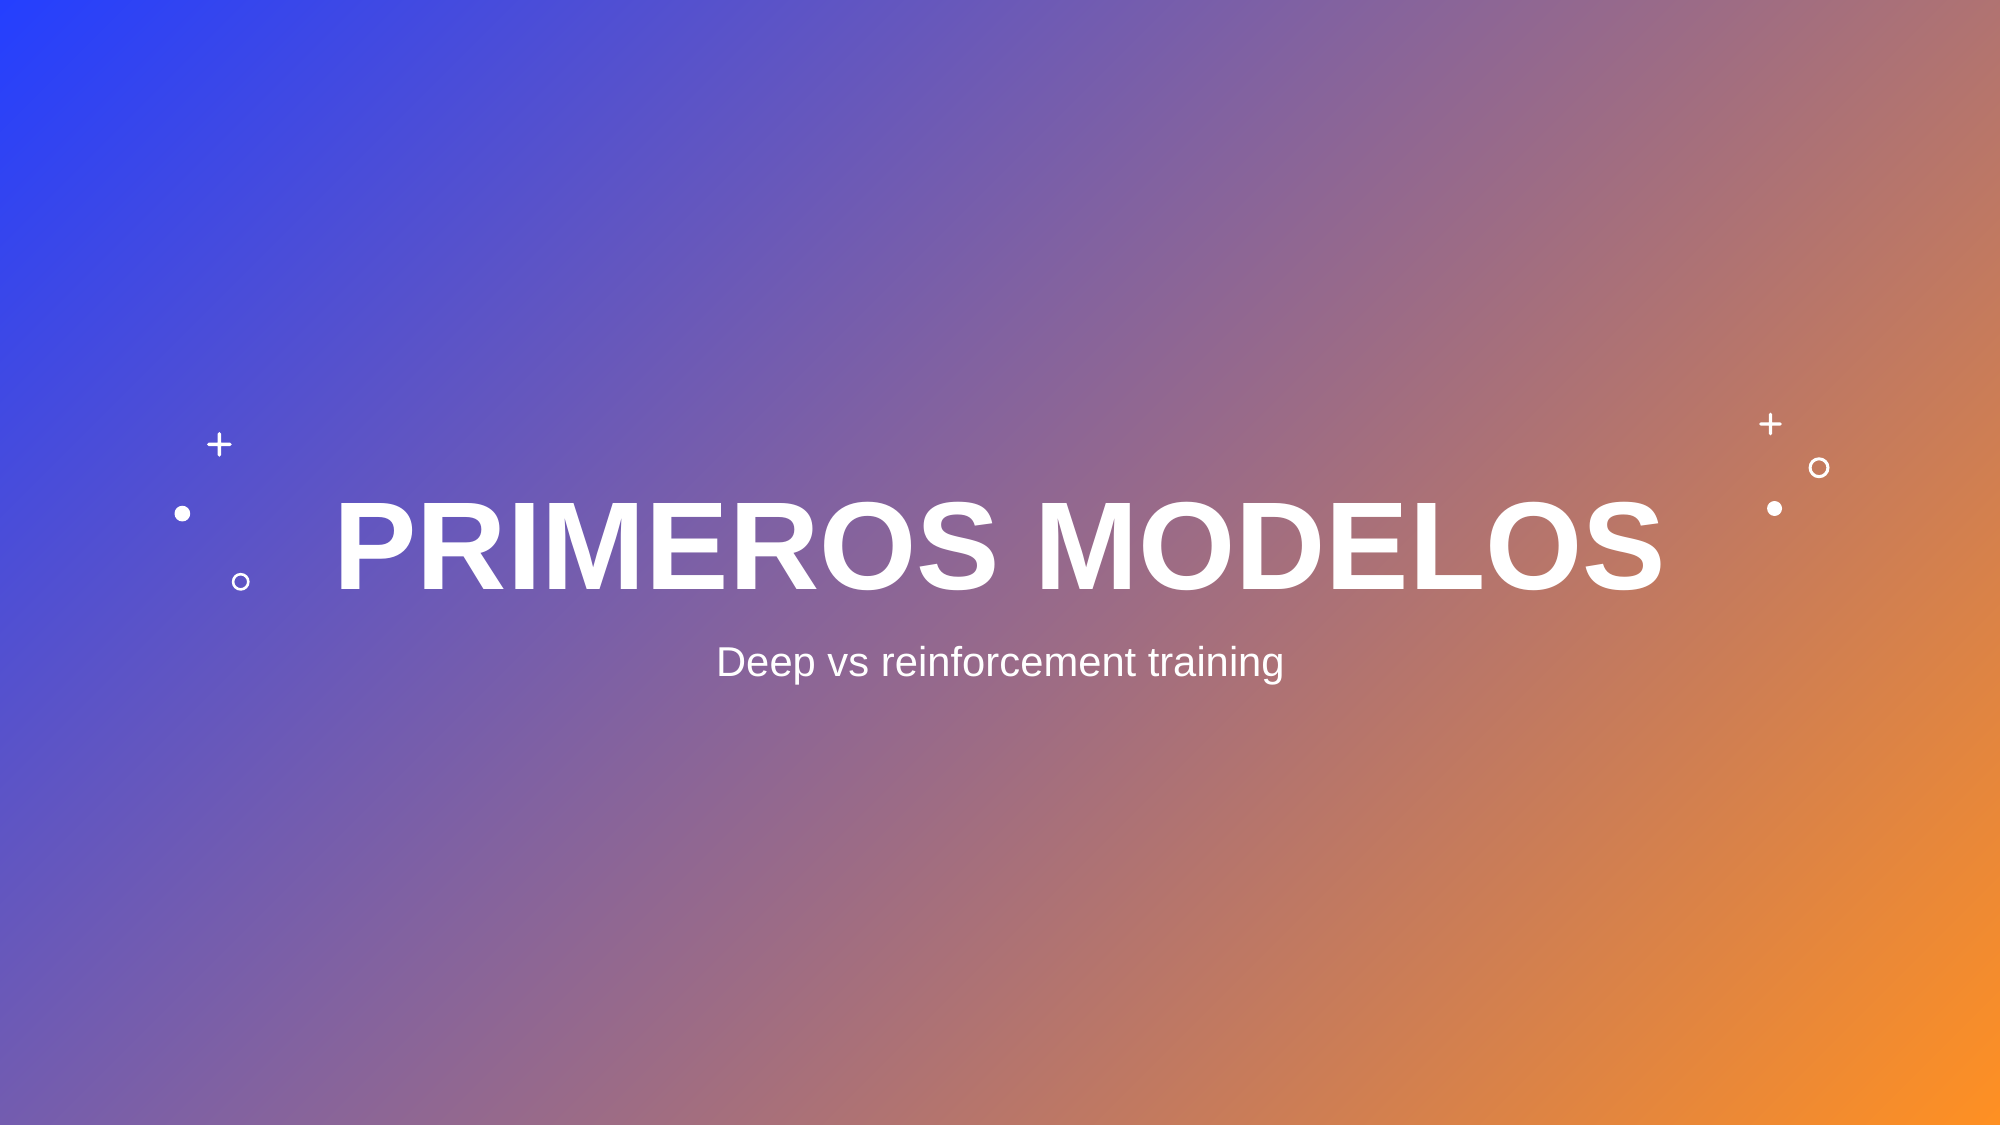

# Primeros modelos
Deep vs reinforcement training